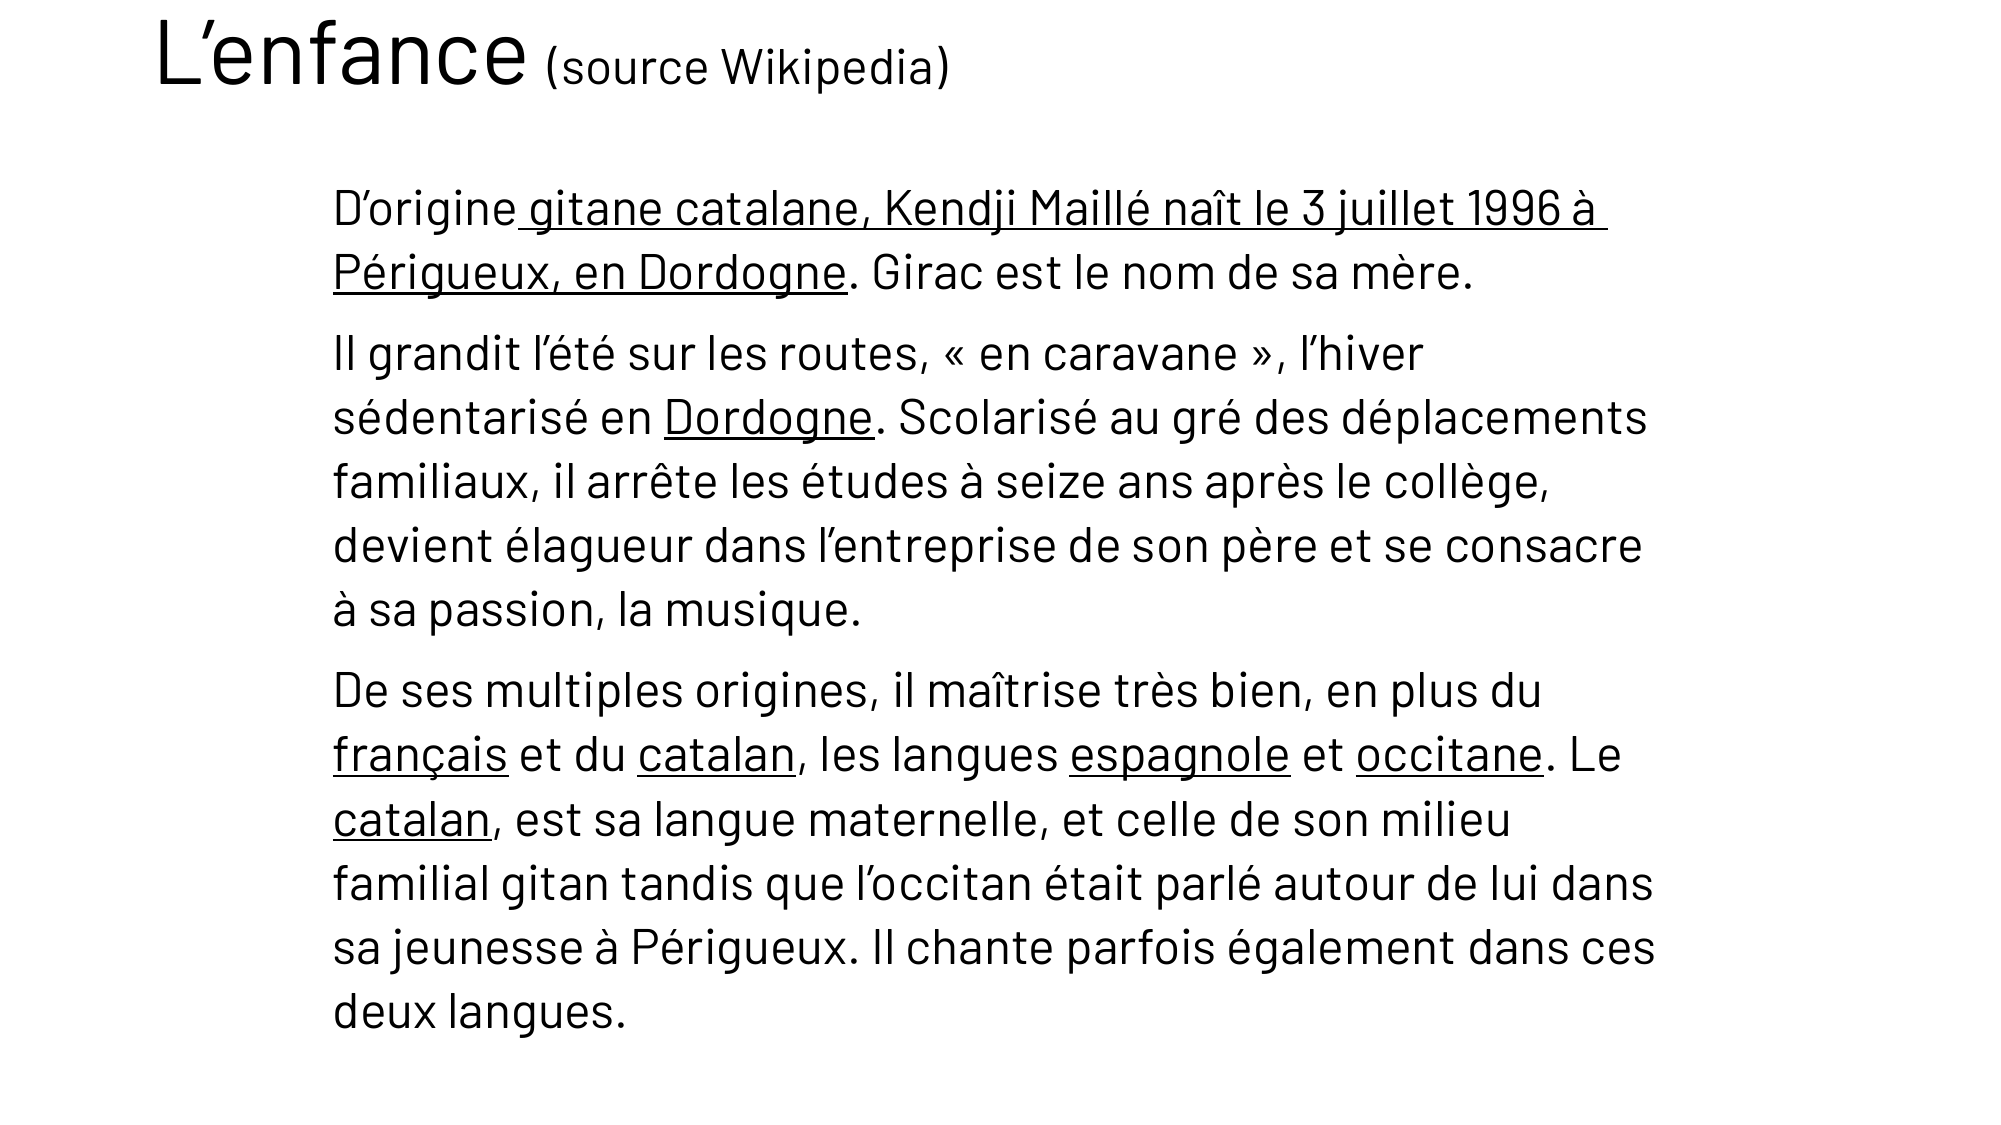

# L’enfance (source Wikipedia)
D’origine gitane catalane, Kendji Maillé naît le 3 juillet 1996 à Périgueux, en Dordogne. Girac est le nom de sa mère.
Il grandit l’été sur les routes, « en caravane », l’hiver sédentarisé en Dordogne. Scolarisé au gré des déplacements familiaux, il arrête les études à seize ans après le collège, devient élagueur dans l’entreprise de son père et se consacre à sa passion, la musique.
De ses multiples origines, il maîtrise très bien, en plus du français et du catalan, les langues espagnole et occitane. Le catalan, est sa langue maternelle, et celle de son milieu familial gitan tandis que l’occitan était parlé autour de lui dans sa jeunesse à Périgueux. Il chante parfois également dans ces deux langues.